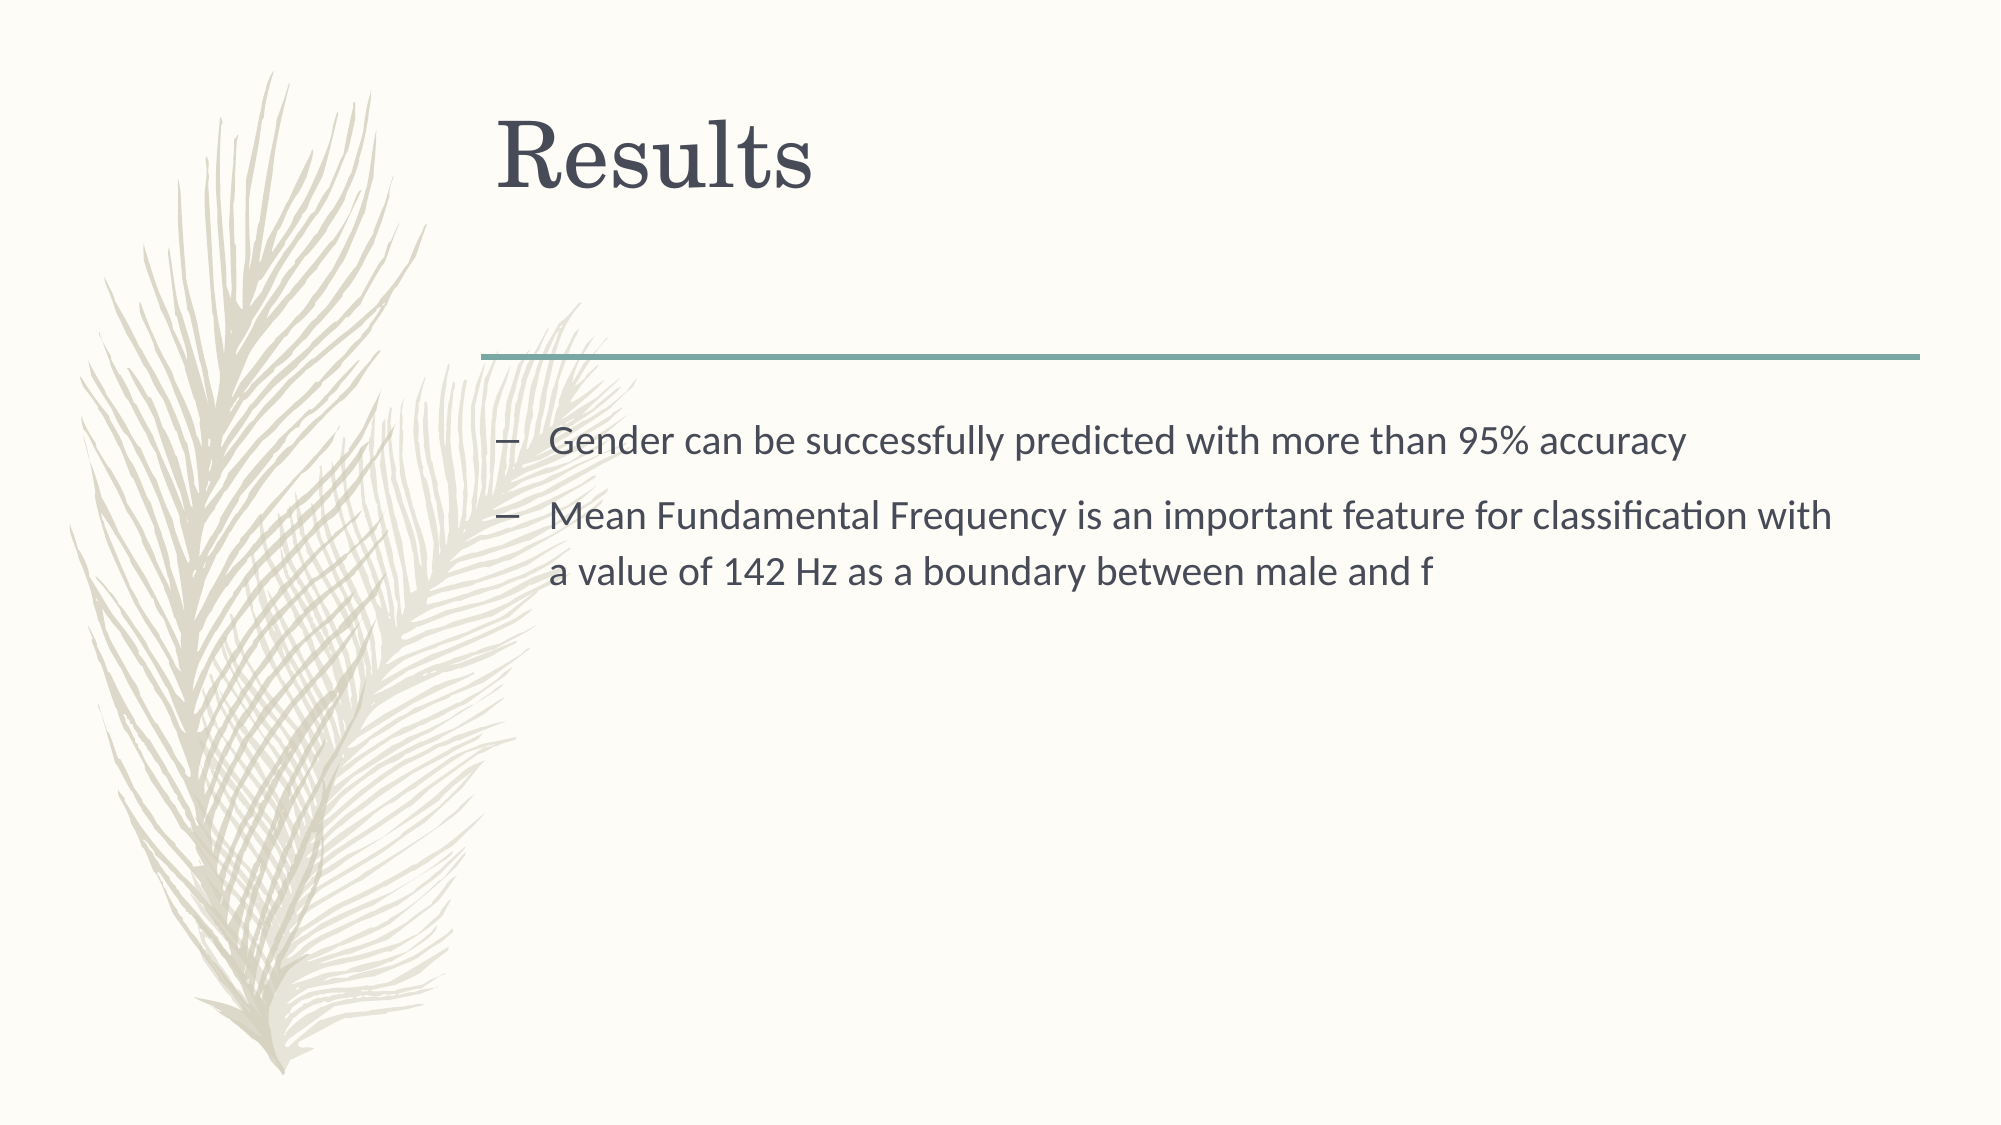

# Results
Gender can be successfully predicted with more than 95% accuracy
Mean Fundamental Frequency is an important feature for classification with a value of 142 Hz as a boundary between male and f